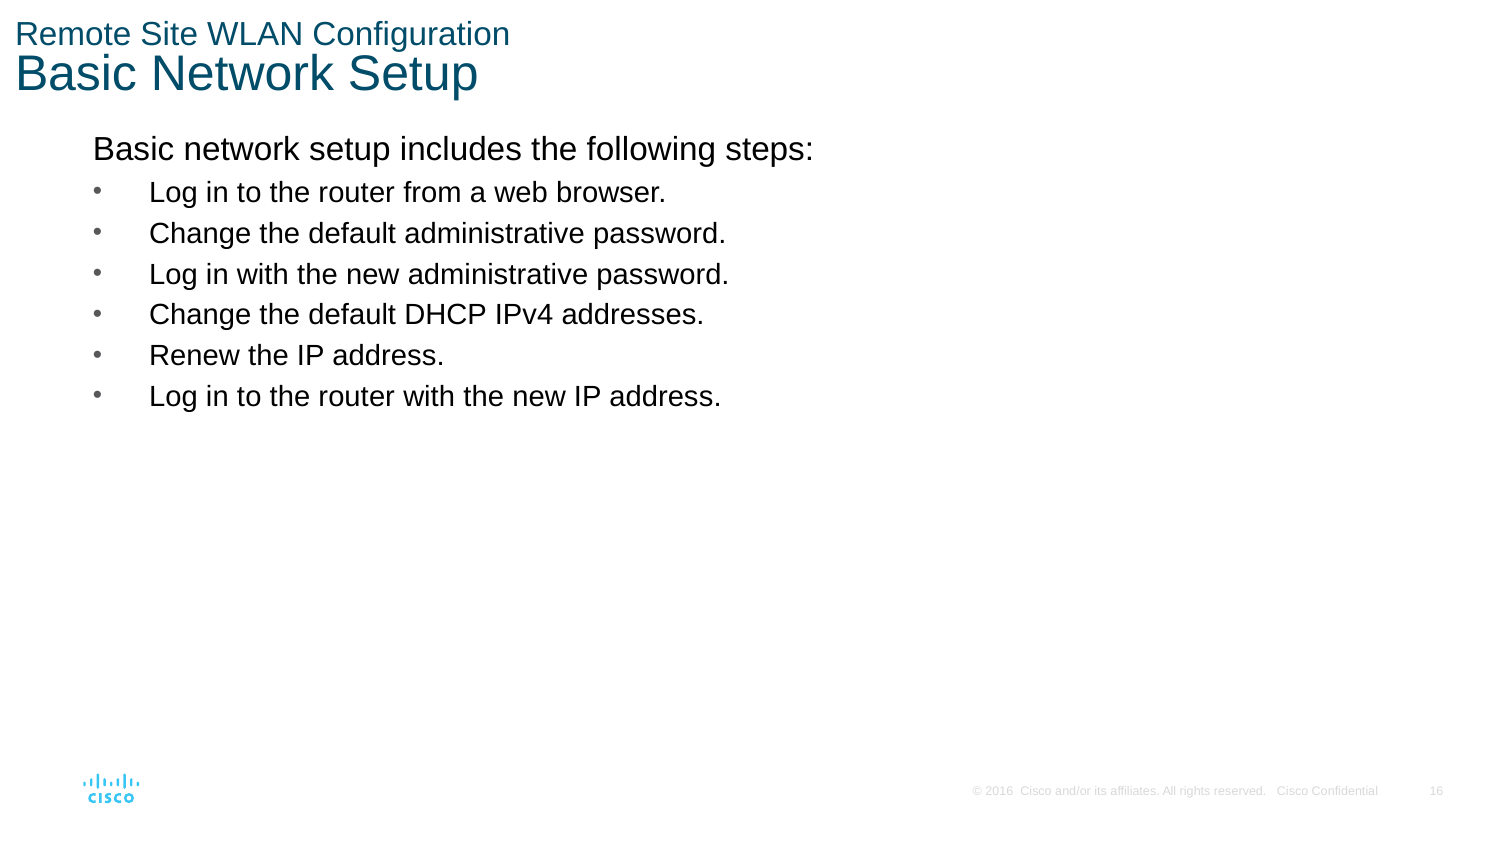

# Remote Site WLAN Configuration Basic Network Setup
Basic network setup includes the following steps:
Log in to the router from a web browser.
Change the default administrative password.
Log in with the new administrative password.
Change the default DHCP IPv4 addresses.
Renew the IP address.
Log in to the router with the new IP address.